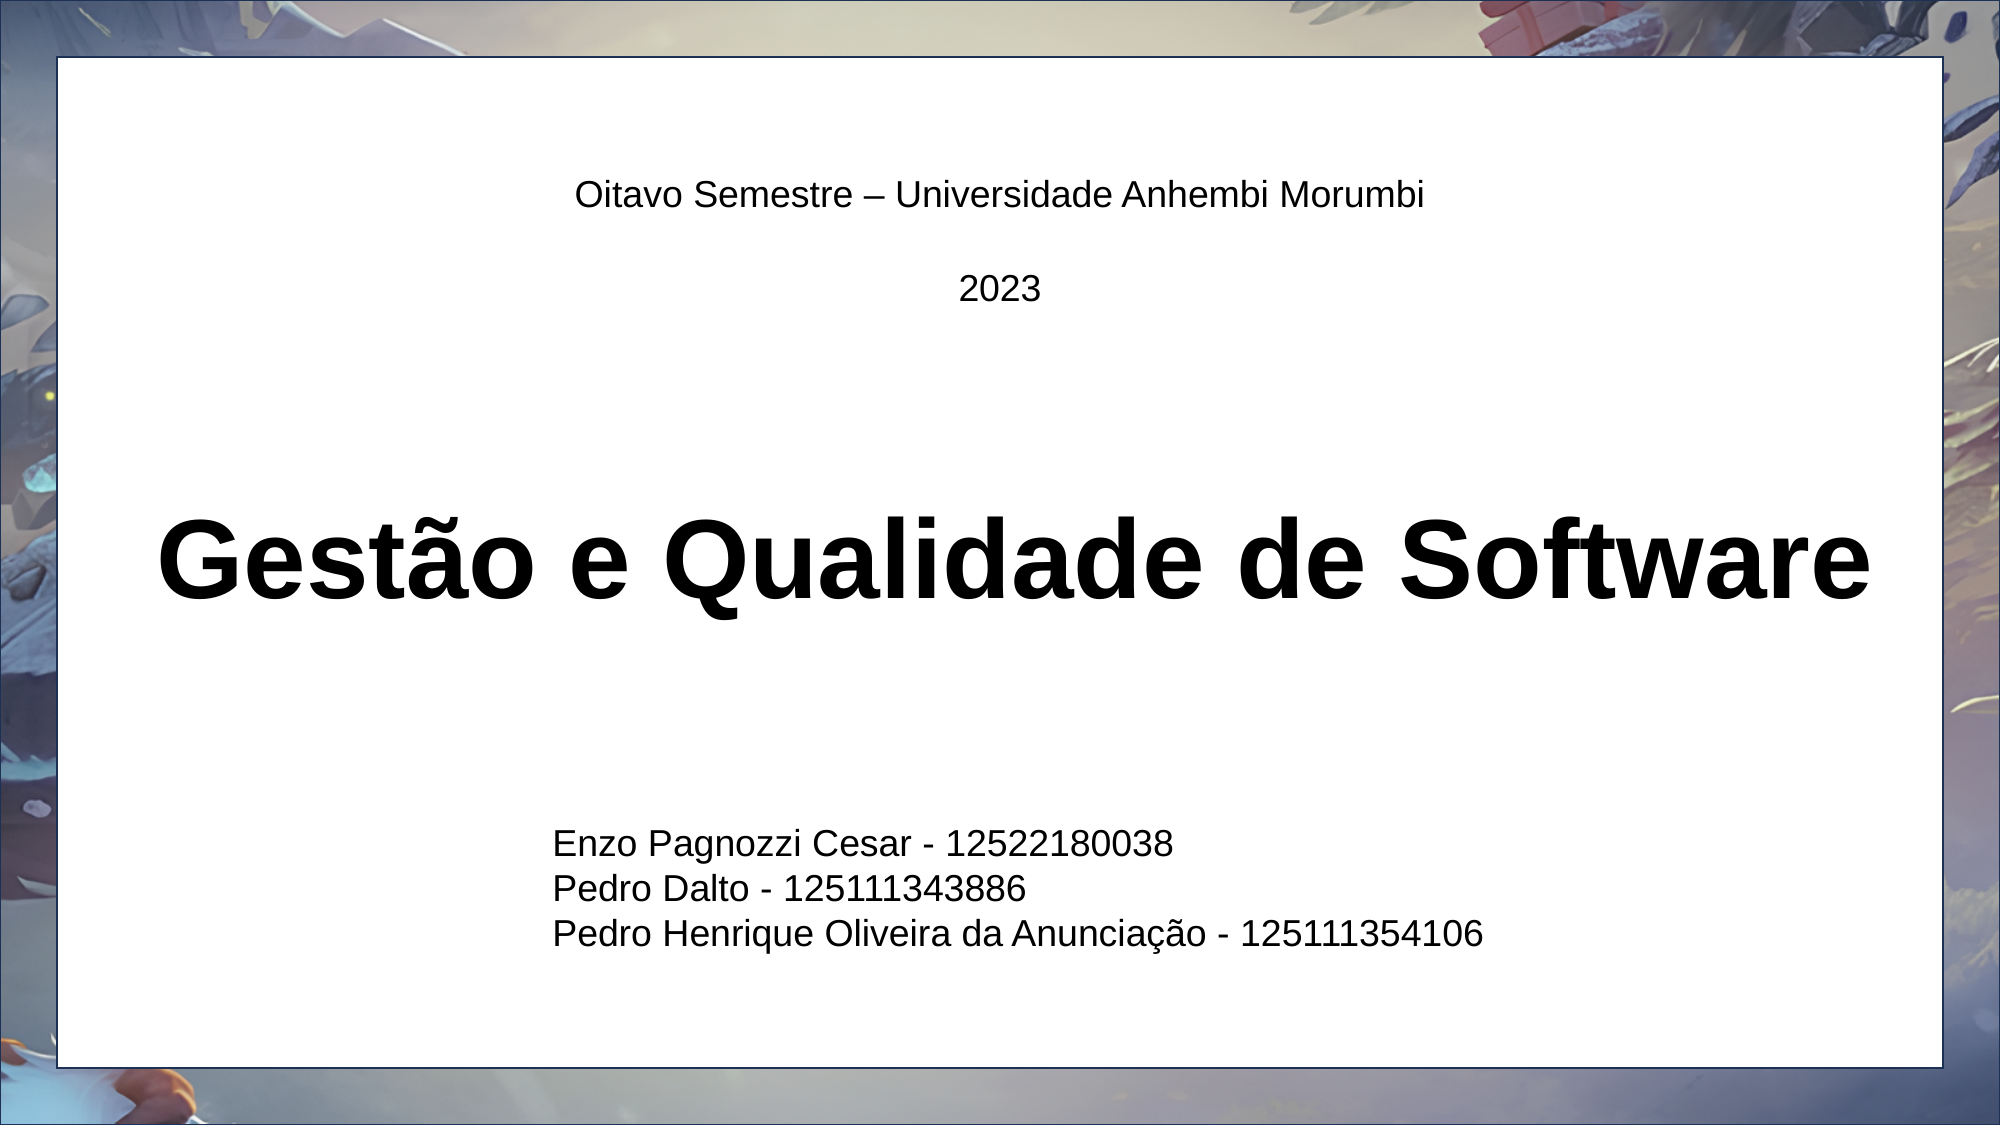

Oitavo Semestre – Universidade Anhembi Morumbi
2023
 Gestão e Qualidade de Software
Enzo Pagnozzi Cesar - 12522180038​
Pedro Dalto - 125111343886​
Pedro Henrique Oliveira da Anunciação - 125111354106